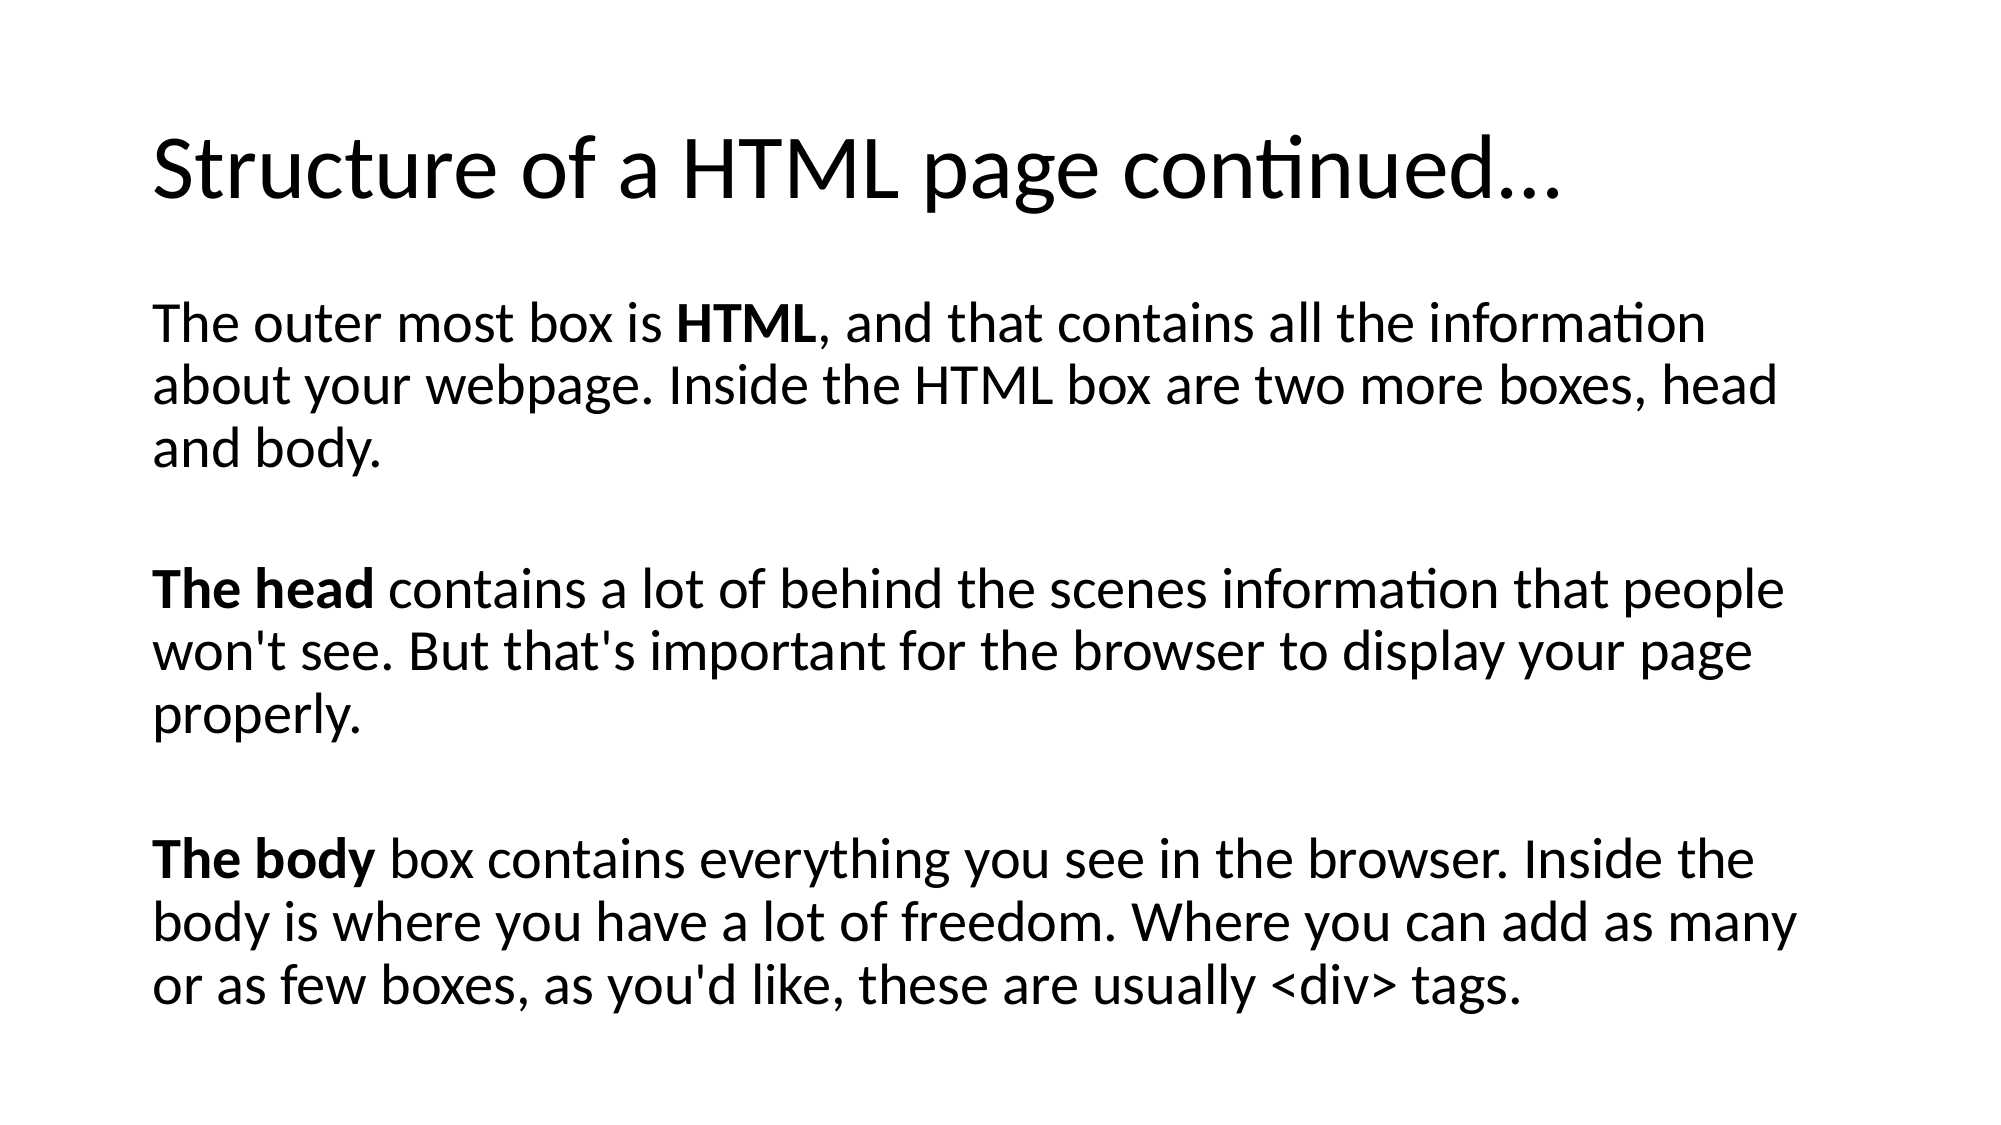

# Structure of a HTML page continued…
The outer most box is HTML, and that contains all the information about your webpage. Inside the HTML box are two more boxes, head and body.

The head contains a lot of behind the scenes information that people won't see. But that's important for the browser to display your page properly.

The body box contains everything you see in the browser. Inside the body is where you have a lot of freedom. Where you can add as many or as few boxes, as you'd like, these are usually <div> tags.